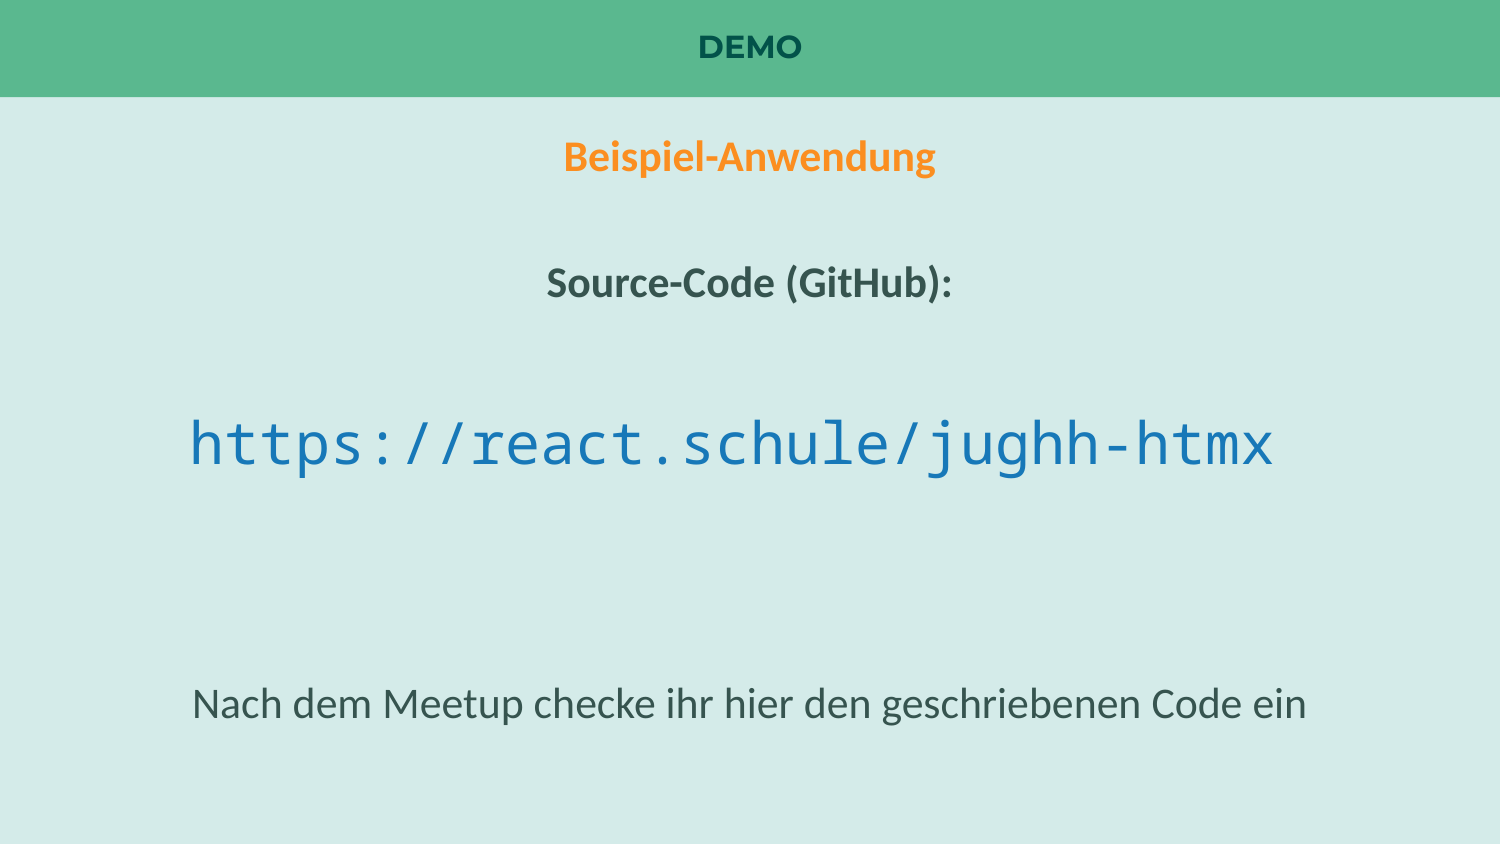

# Demo
Beispiel-Anwendung

Source-Code (GitHub):

https://react.schule/jughh-htmx

Nach dem Meetup checke ihr hier den geschriebenen Code ein